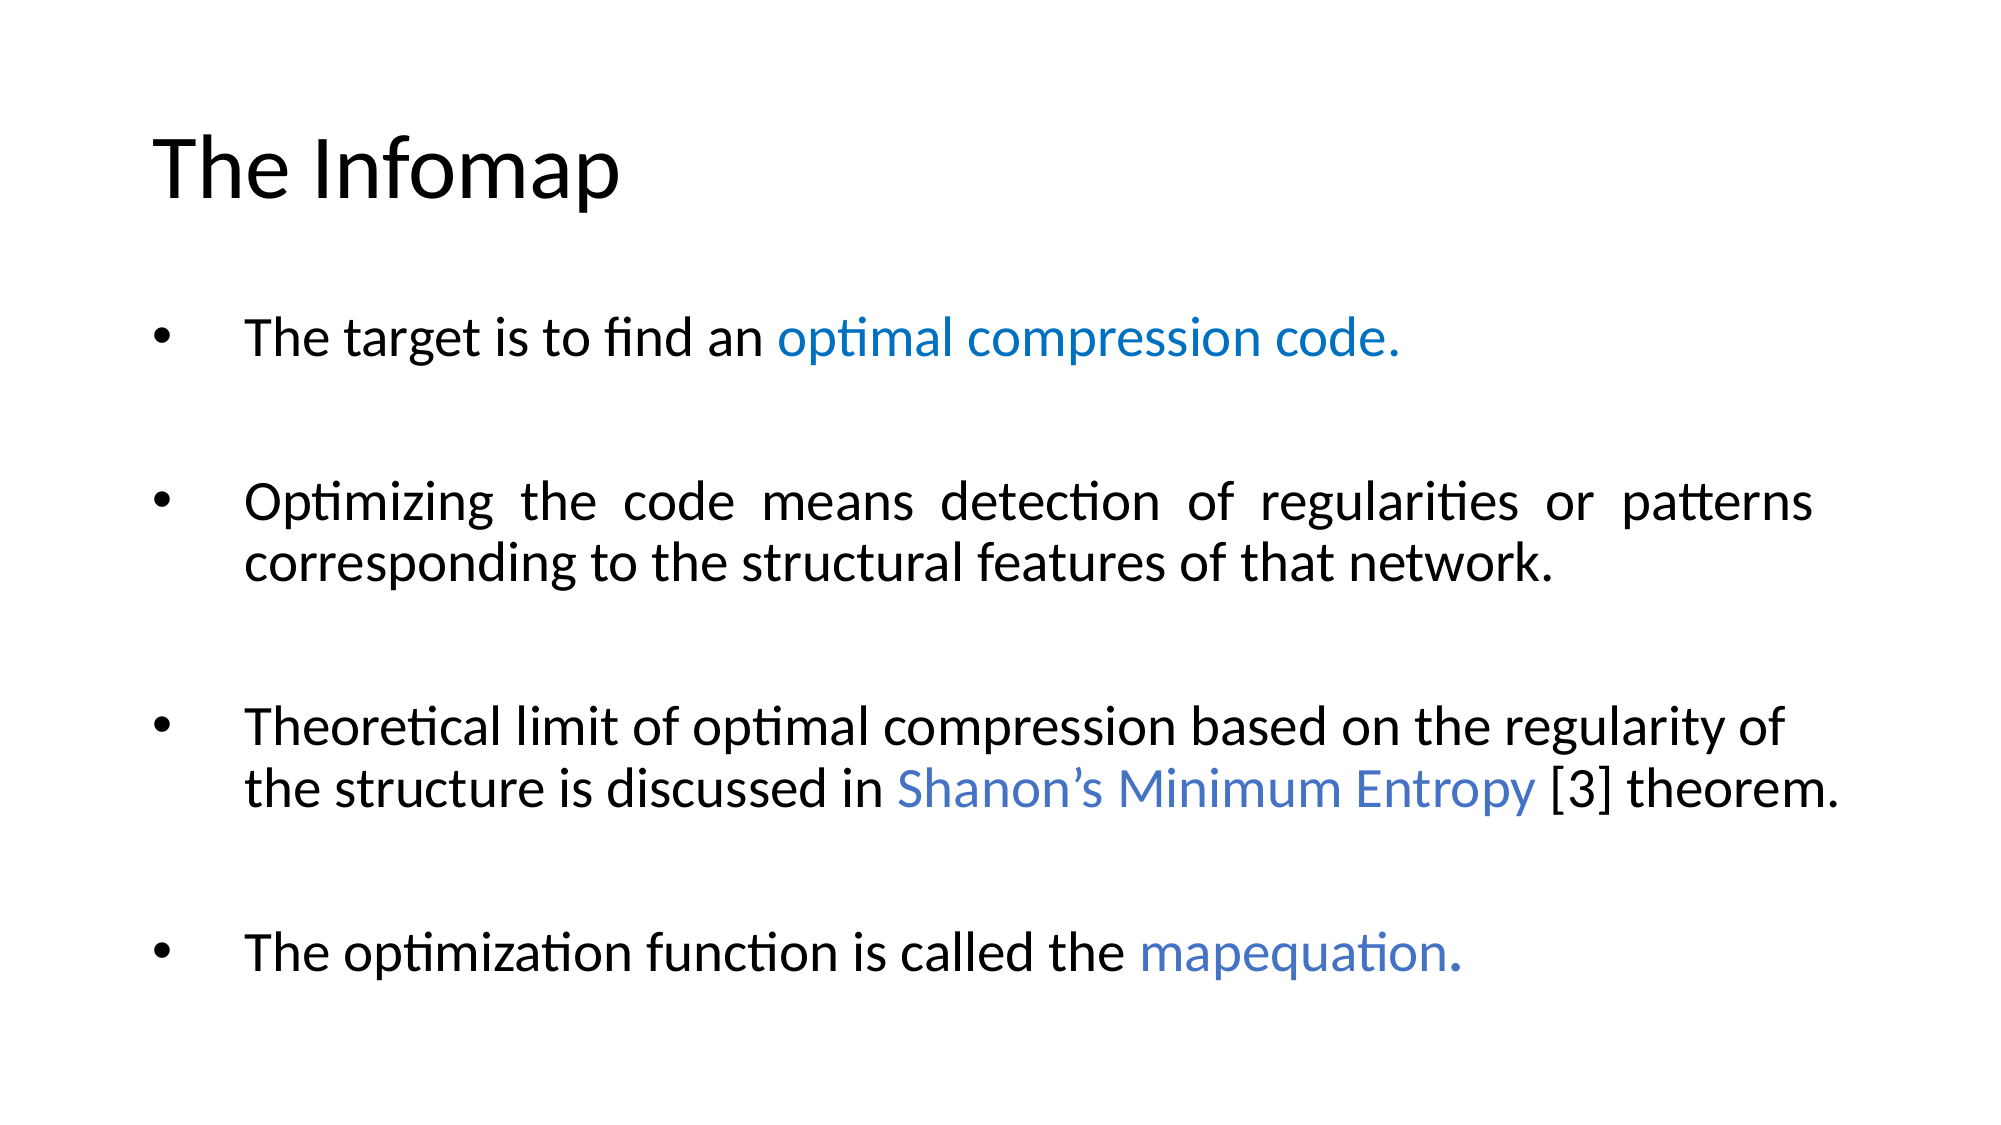

# The Infomap
The target is to find an optimal compression code.

Optimizing  the  code  means  detection  of  regularities  or  patterns corresponding to the structural features of that network.

Theoretical limit of optimal compression based on the regularity of the structure is discussed in Shanon’s Minimum Entropy [3] theorem.

The optimization function is called the mapequation.